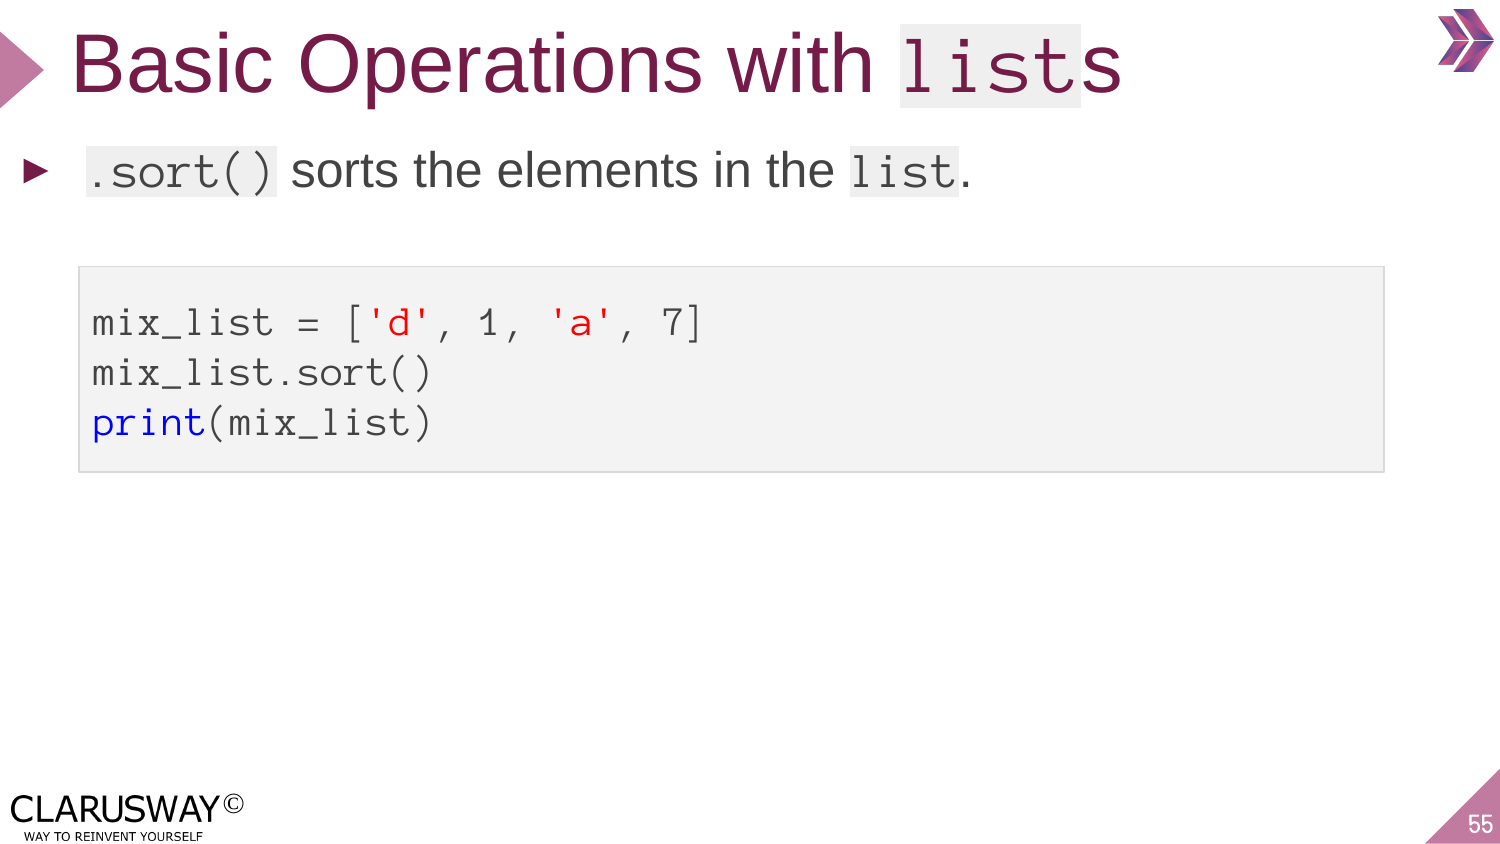

# Basic Operations with lists
.sort() sorts the elements in the list.
mix_list = ['d', 1, 'a', 7]
mix_list.sort()
print(mix_list)
55